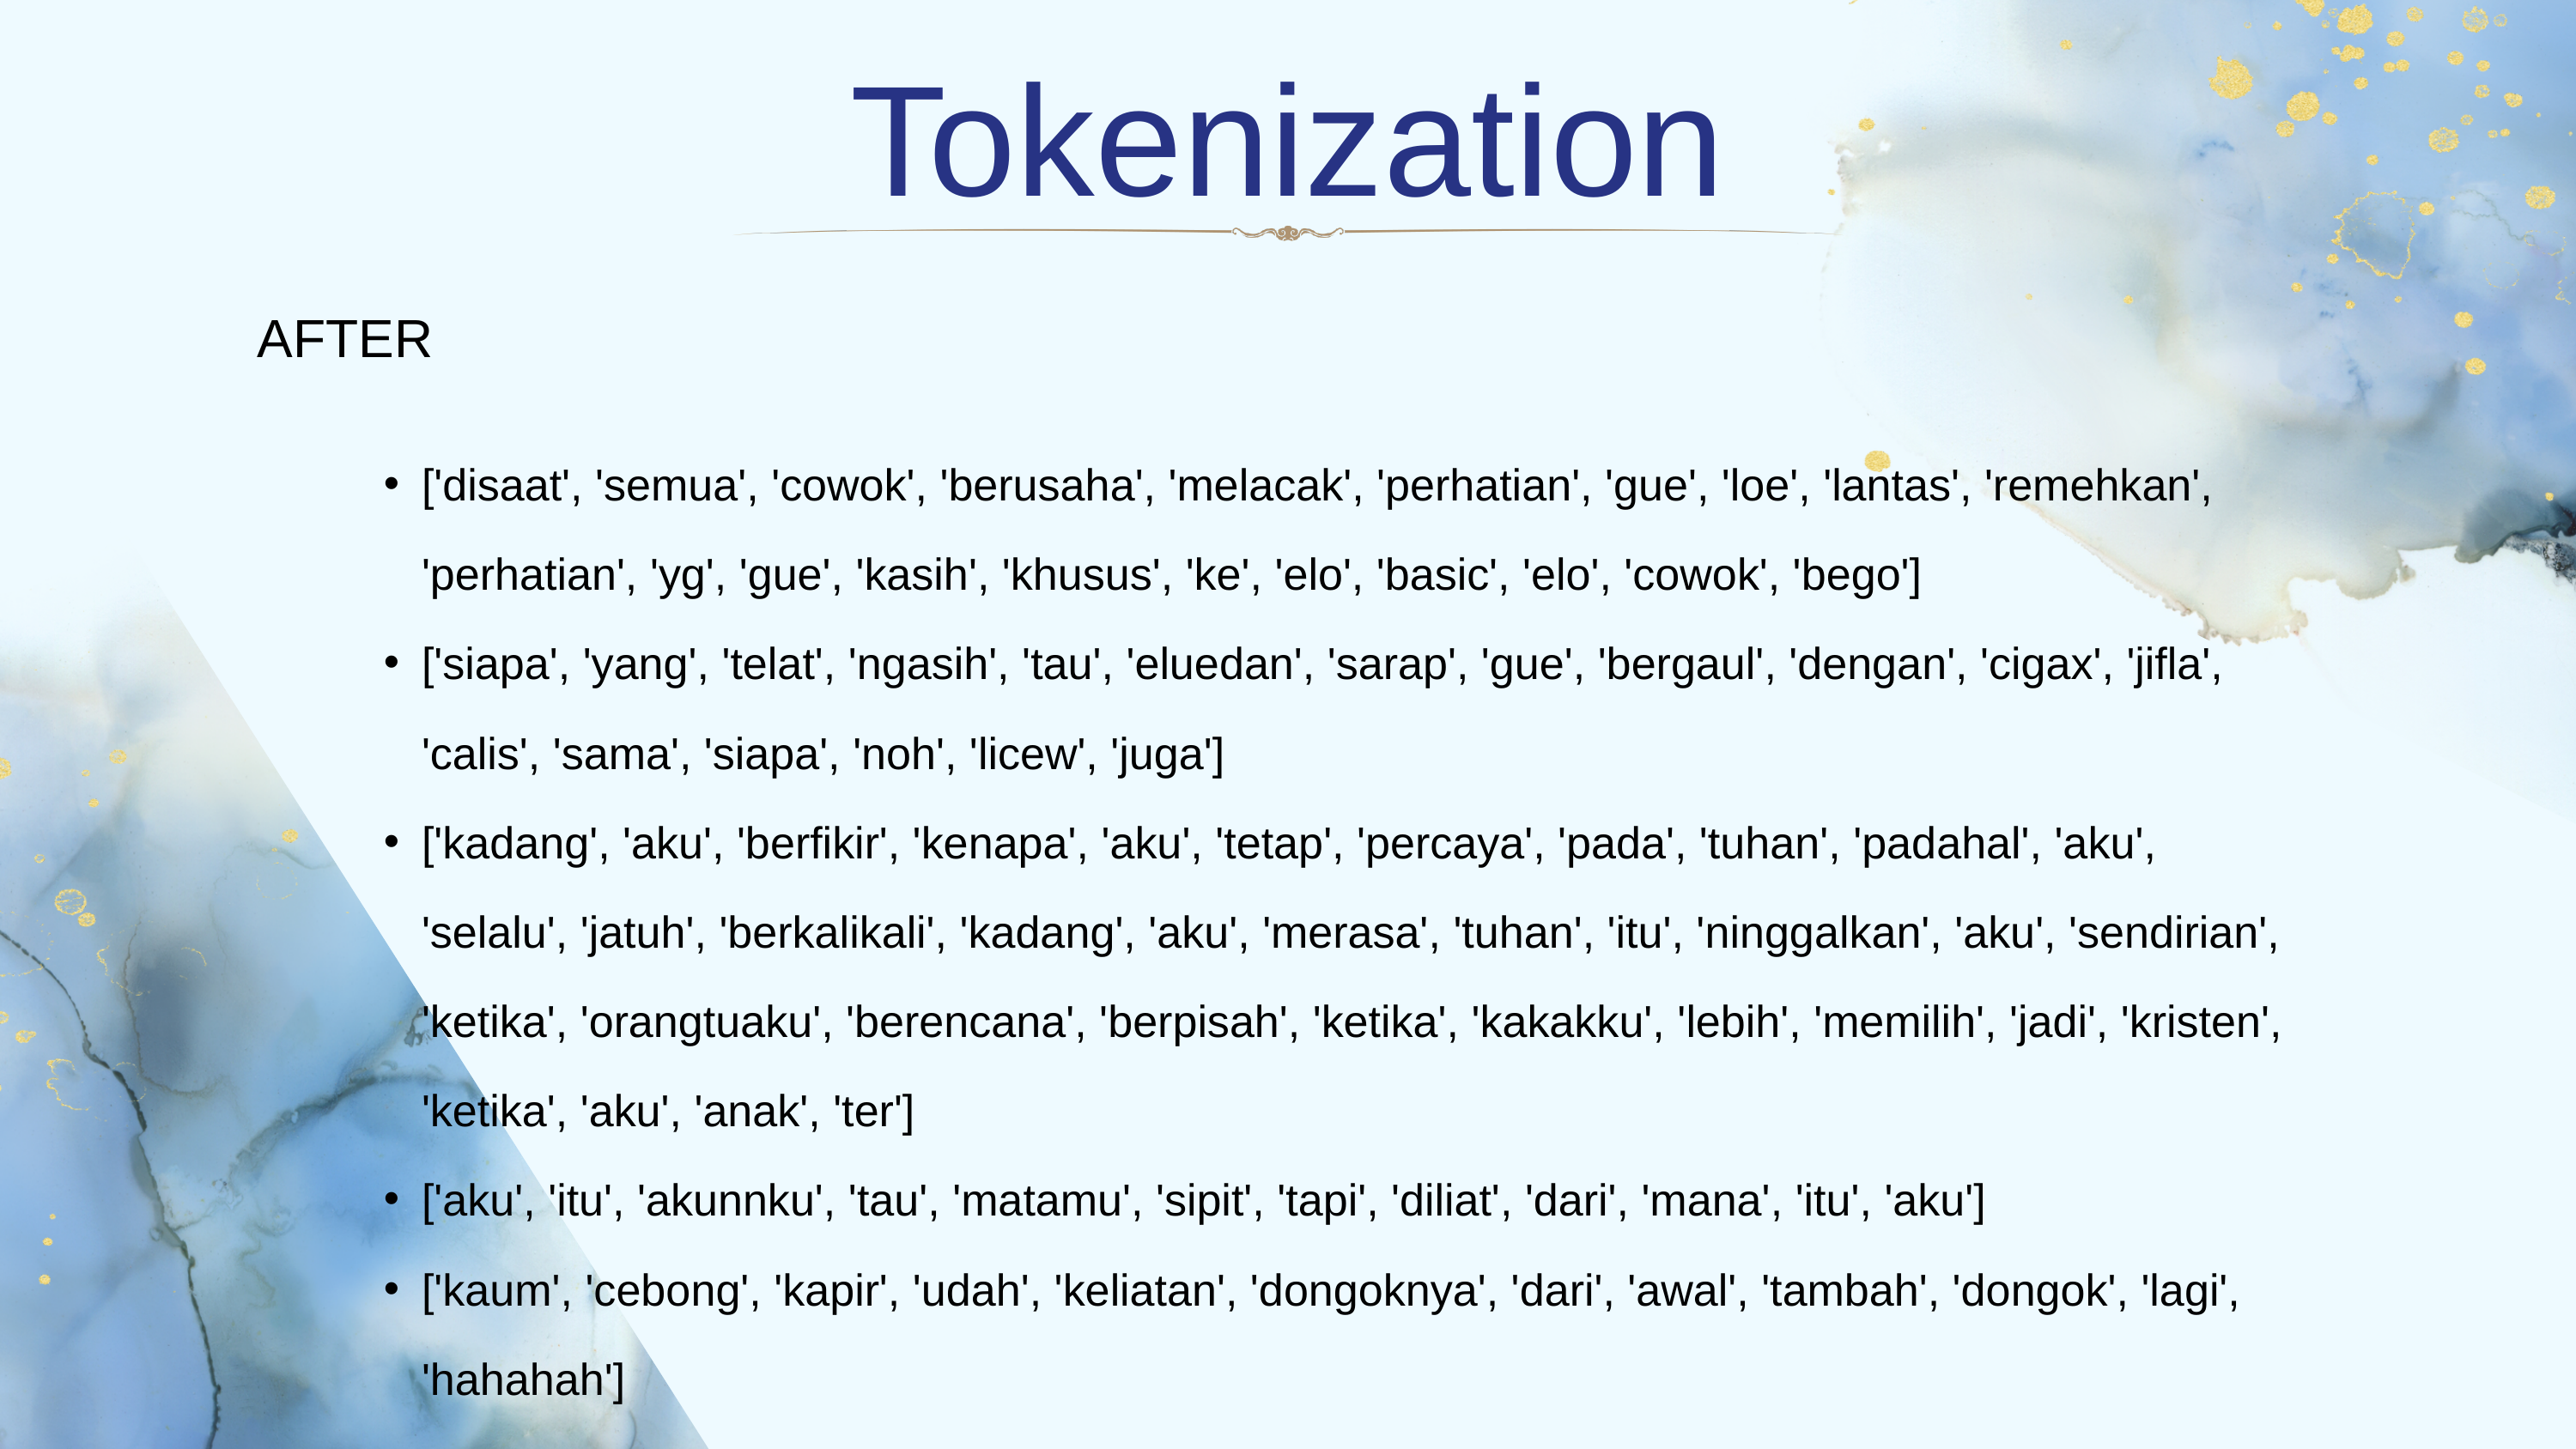

Tokenization

AFTER
['disaat', 'semua', 'cowok', 'berusaha', 'melacak', 'perhatian', 'gue', 'loe', 'lantas', 'remehkan', 'perhatian', 'yg', 'gue', 'kasih', 'khusus', 'ke', 'elo', 'basic', 'elo', 'cowok', 'bego']
['siapa', 'yang', 'telat', 'ngasih', 'tau', 'eluedan', 'sarap', 'gue', 'bergaul', 'dengan', 'cigax', 'jifla', 'calis', 'sama', 'siapa', 'noh', 'licew', 'juga']
['kadang', 'aku', 'berfikir', 'kenapa', 'aku', 'tetap', 'percaya', 'pada', 'tuhan', 'padahal', 'aku', 'selalu', 'jatuh', 'berkalikali', 'kadang', 'aku', 'merasa', 'tuhan', 'itu', 'ninggalkan', 'aku', 'sendirian', 'ketika', 'orangtuaku', 'berencana', 'berpisah', 'ketika', 'kakakku', 'lebih', 'memilih', 'jadi', 'kristen', 'ketika', 'aku', 'anak', 'ter']
['aku', 'itu', 'akunnku', 'tau', 'matamu', 'sipit', 'tapi', 'diliat', 'dari', 'mana', 'itu', 'aku']
['kaum', 'cebong', 'kapir', 'udah', 'keliatan', 'dongoknya', 'dari', 'awal', 'tambah', 'dongok', 'lagi', 'hahahah']